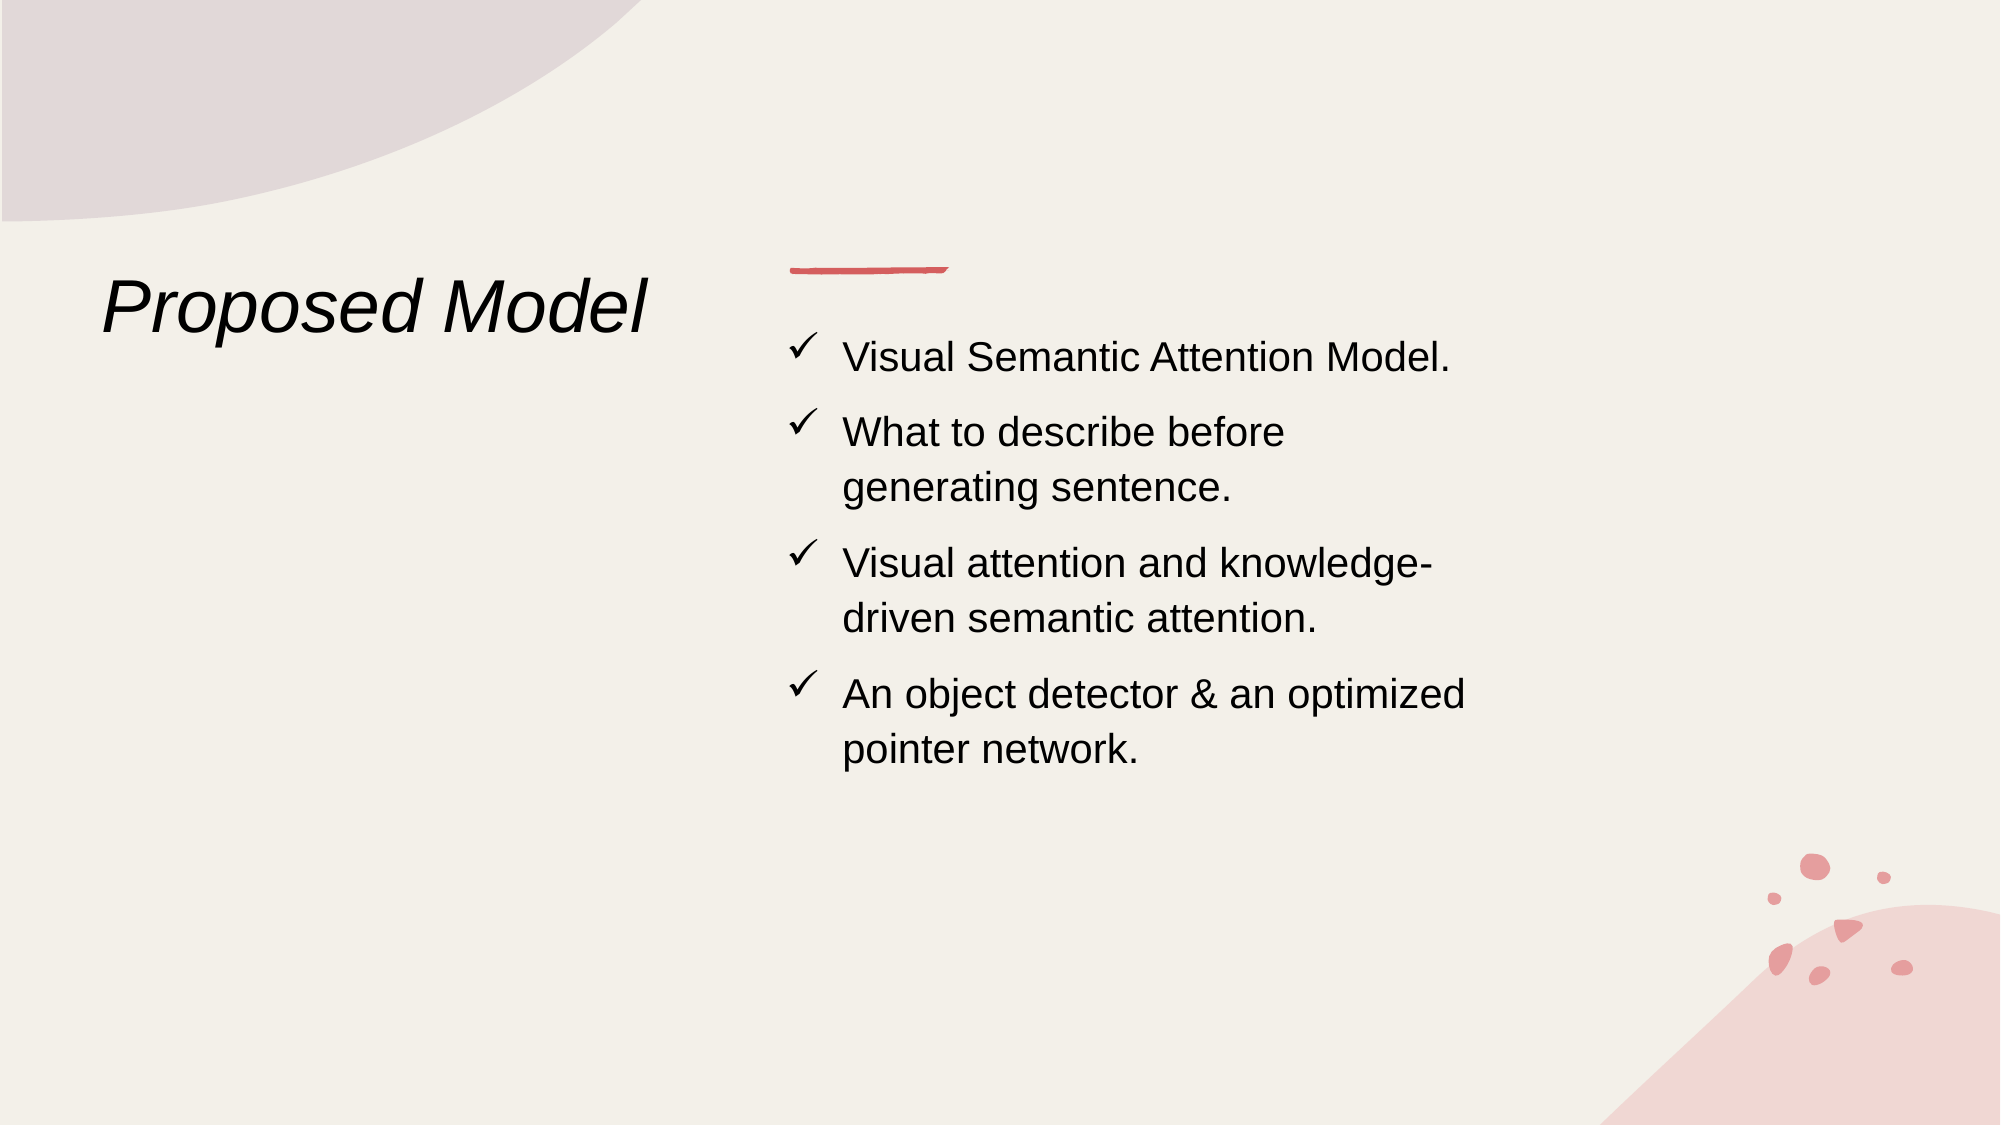

# Proposed Model

Visual Semantic Attention Model.
What to describe before generating sentence.
Visual attention and knowledge-driven semantic attention.
An object detector & an optimized pointer network.

7